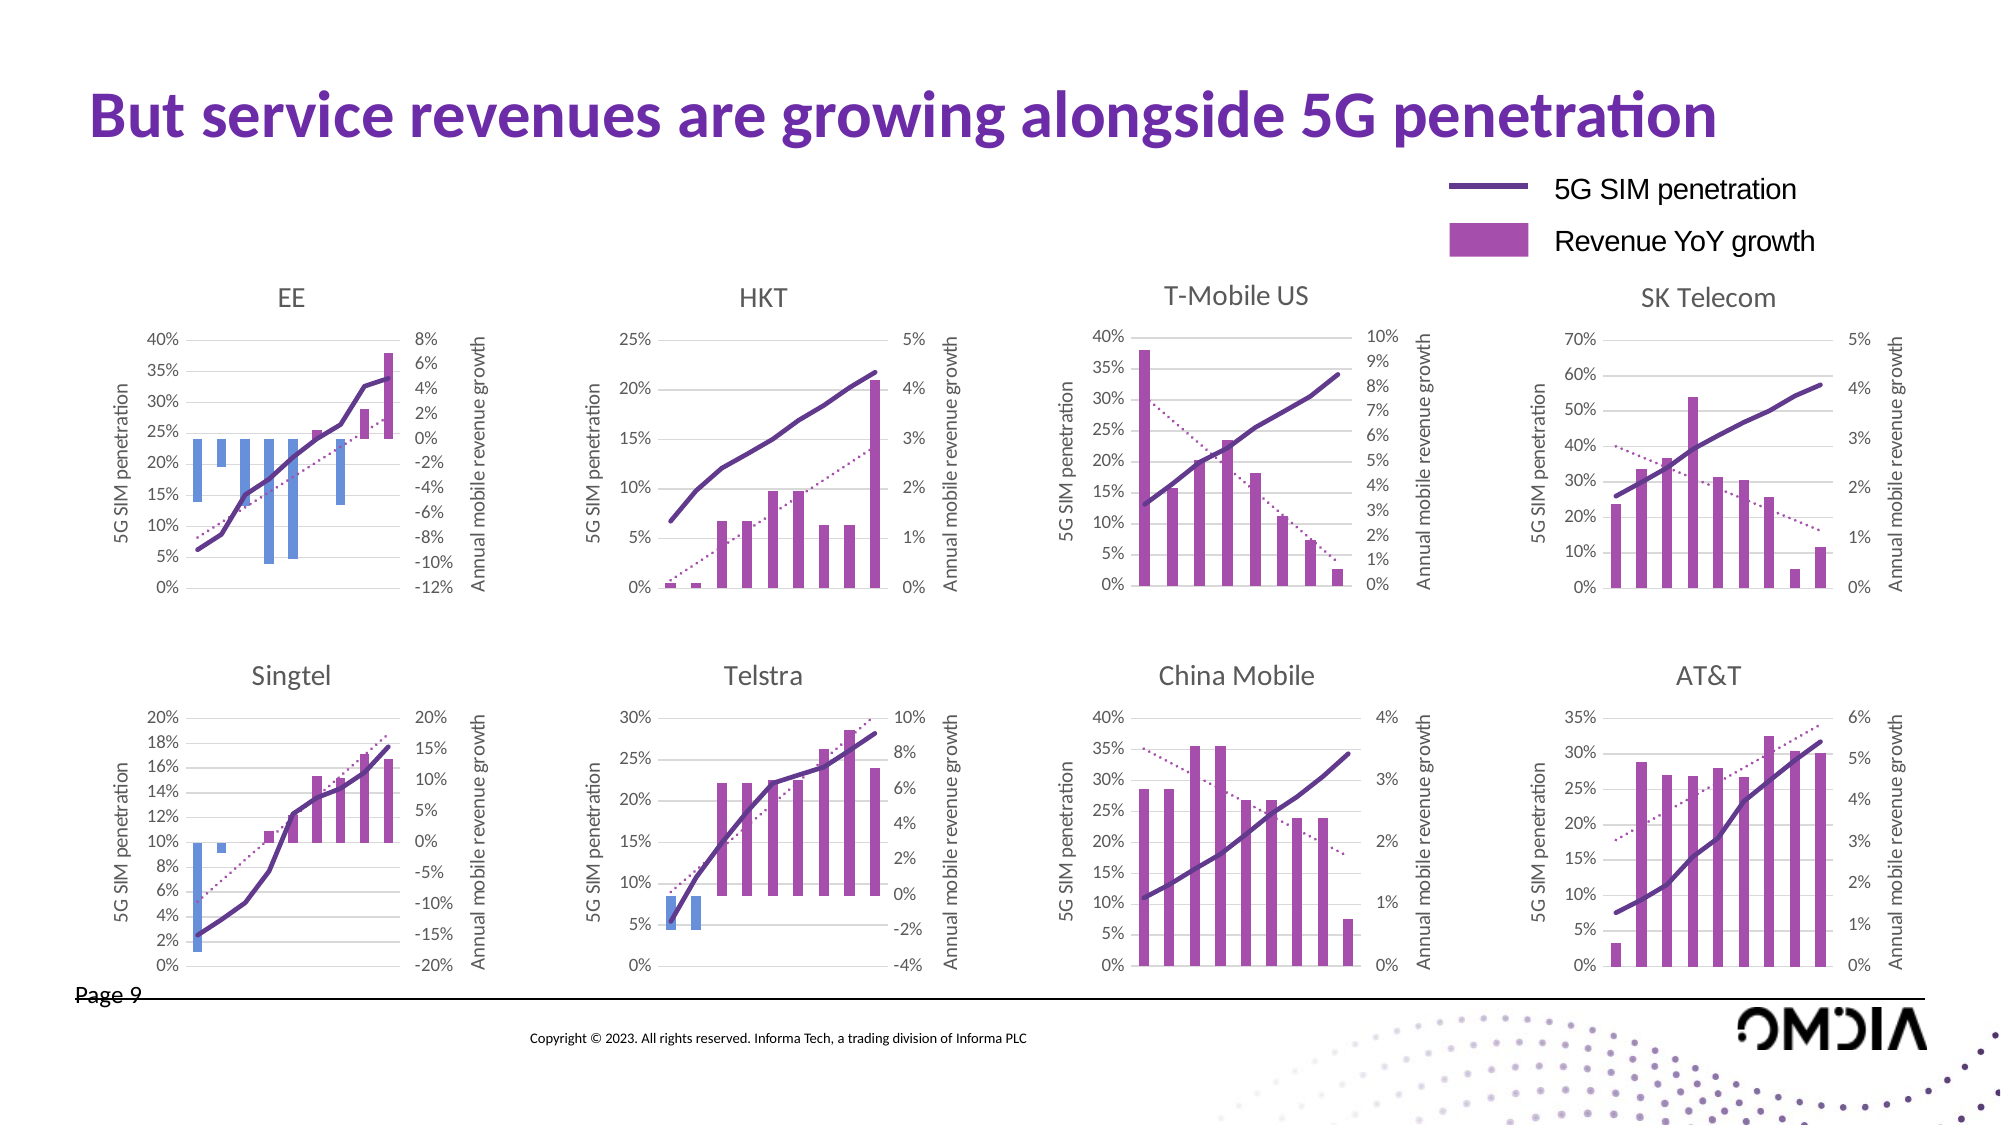

# But service revenues are growing alongside 5G penetration
5G SIM penetration
Revenue YoY growth

### Chart: T-Mobile US

| Category | T-Mobile mobile revenue growth | T-Mobile 5G share of mobile subscriptons |
|---|---|---|
| Q2 2021 | 0.09513284886119273 | 0.13140198314245377 |
| Q3 2021 | 0.03941850811901275 | 0.16429276315789473 |
| Q42021 | 0.0505953284347948 | 0.19969351711467093 |
| Q1 2022 | 0.058594171623117475 | 0.222419108713857 |
| Q2 2022 | 0.04546777168868359 | 0.2552862253893755 |
| Q3 2022 | 0.02807760953579697 | 0.2802317899143173 |
| Q4 2022 | 0.018641565773268216 | 0.30557041299716226 |
| Q1 2023 | 0.0069346935266640965 | 0.3410397490977575 |

### Chart: EE

| Category | EE mobile revenue growth | EE 5G share of mobile subscriptons |
|---|---|---|
| Q1 2021 | -0.050477490036808556 | 0.06226133764308754 |
| Q2 2021 | -0.021890453128245575 | 0.086965496311448 |
| Q3 2021 | -0.05330526264995772 | 0.1508584759333485 |
| Q42021 | -0.10004886964054575 | 0.17615800360116957 |
| Q1 2022 | -0.09641923057530997 | 0.2112076271298309 |
| Q2 2022 | 0.007442508004392925 | 0.24091882087238478 |
| Q3 2022 | -0.05280603356658669 | 0.2641347696150548 |
| Q4 2022 | 0.02494416484629613 | 0.32596823909112965 |
| Q1 2023 | 0.07009759656234135 | 0.3386015535354254 |

### Chart: HKT

| Category | HKT mobile revenue growth | HKT 5G share of mobile subscriptons |
|---|---|---|
| Q1 2021 | 0.0011195067867754707 | 0.06761934814948384 |
| Q2 2021 | 0.0011195067867754707 | 0.0984561704414333 |
| Q3 2021 | 0.01362332773358302 | 0.12104284538156292 |
| Q42021 | 0.01362332773358302 | 0.13549878587342326 |
| Q1 2022 | 0.019569471581382423 | 0.15034125092647202 |
| Q2 2022 | 0.019569471581382423 | 0.16930369714227853 |
| Q3 2022 | 0.01273284440567194 | 0.1845302516403947 |
| Q4 2022 | 0.01273284440567194 | 0.20242432220762707 |
| Q1 2023 | 0.04195228854176138 | 0.21782353470756713 |

### Chart: SK Telecom

| Category | SK Telecom mobile revenue growth | SK Telecom 5G share of mobile subscriptons |
|---|---|---|
| Q1 2021 | 0.017056101510716563 | 0.2600138831046908 |
| Q2 2021 | 0.02404535895232291 | 0.2994338964073107 |
| Q3 2021 | 0.026260307448729706 | 0.34026873126260077 |
| Q42021 | 0.03863960626707218 | 0.3923100710095532 |
| Q1 2022 | 0.022547095686353755 | 0.4312613969713787 |
| Q2 2022 | 0.02180390498362053 | 0.46856581957945714 |
| Q3 2022 | 0.018462166552243208 | 0.5010530432642907 |
| Q4 2022 | 0.0038621368616596264 | 0.5432532713841532 |
| Q1 2023 | 0.008412686961303335 | 0.574367754990987 |

### Chart: Singtel

| Category | Singtel mobile revenue growth | Singtel 5G share of mobile subscriptons |
|---|---|---|
| Q1 2021 | -0.1762917956398158 | 0.025251249936871875 |
| Q2 2021 | -0.017605634645399375 | 0.03778242361653359 |
| Q3 2021 | 0.0 | 0.05145582329317269 |
| Q42021 | 0.017793595132967664 | 0.07691378519467636 |
| Q1 2022 | 0.04428044198793428 | 0.12300278975399442 |
| Q2 2022 | 0.10752688218263468 | 0.13612301487269976 |
| Q3 2022 | 0.10452961722624543 | 0.143664047151277 |
| Q4 2022 | 0.143356641515764 | 0.15649079754601228 |
| Q1 2023 | 0.13544389929229614 | 0.1772808021127425 |

### Chart: Telstra

| Category | Telstra mobile revenue growth | Telstra 5G share of mobile subscriptons |
|---|---|---|
| Q1 2021 | -0.019580022488848294 | 0.054466230936819175 |
| Q2 2021 | -0.019580022488848294 | 0.10814464346062859 |
| Q3 2021 | 0.06343956786181942 | 0.14974482943862477 |
| Q42021 | 0.06343956786181942 | 0.18765498290999263 |
| Q1 2022 | 0.0654124458394698 | 0.22189349112426035 |
| Q2 2022 | 0.0654124458394698 | 0.23172669491525424 |
| Q3 2022 | 0.0830817070171853 | 0.24135681669928244 |
| Q4 2022 | 0.09329940580580681 | 0.26140373807345446 |
| Q1 2023 | 0.07239221370234414 | 0.2820995529471144 |

### Chart: China Mobile

| Category | China Mobile mobile revenue growth | China Mobile 5G share of mobile subscriptons |
|---|---|---|
| Q1 2021 | 0.02870579461459045 | 0.11021273017920506 |
| Q2 2021 | 0.02870579461459045 | 0.1317807320916754 |
| Q3 2021 | 0.03554938157818058 | 0.1570514372023913 |
| Q42021 | 0.03554938157818058 | 0.18102916740691197 |
| Q1 2022 | 0.02688581991066807 | 0.2131097678623127 |
| Q2 2022 | 0.02688581991066807 | 0.24642986003358267 |
| Q3 2022 | 0.0239251225279768 | 0.2738080571639768 |
| Q4 2022 | 0.0239251225279768 | 0.3061940131650472 |
| Q1 2023 | 0.007585191889112651 | 0.34317484584623453 |

### Chart: AT&T

| Category | AT&T mobile revenue growth | AT&T 5G share of mobile subscriptons |
|---|---|---|
| Q1 2021 | 0.005727376861397485 | 0.07585925191106961 |
| Q2 2021 | 0.049528129343770544 | 0.09409866917596452 |
| Q3 2021 | 0.04638766837138948 | 0.11559598256585181 |
| Q42021 | 0.04614177720724577 | 0.1546754159831263 |
| Q1 2022 | 0.04812072892938498 | 0.18133565039997734 |
| Q2 2022 | 0.04586644360797431 | 0.2330589452684373 |
| Q3 2022 | 0.05575824327115031 | 0.26223052363295085 |
| Q4 2022 | 0.052150794191833036 | 0.2911234636414087 |
| Q1 2023 | 0.051548492257538735 | 0.31733592291365154 |
Page 9